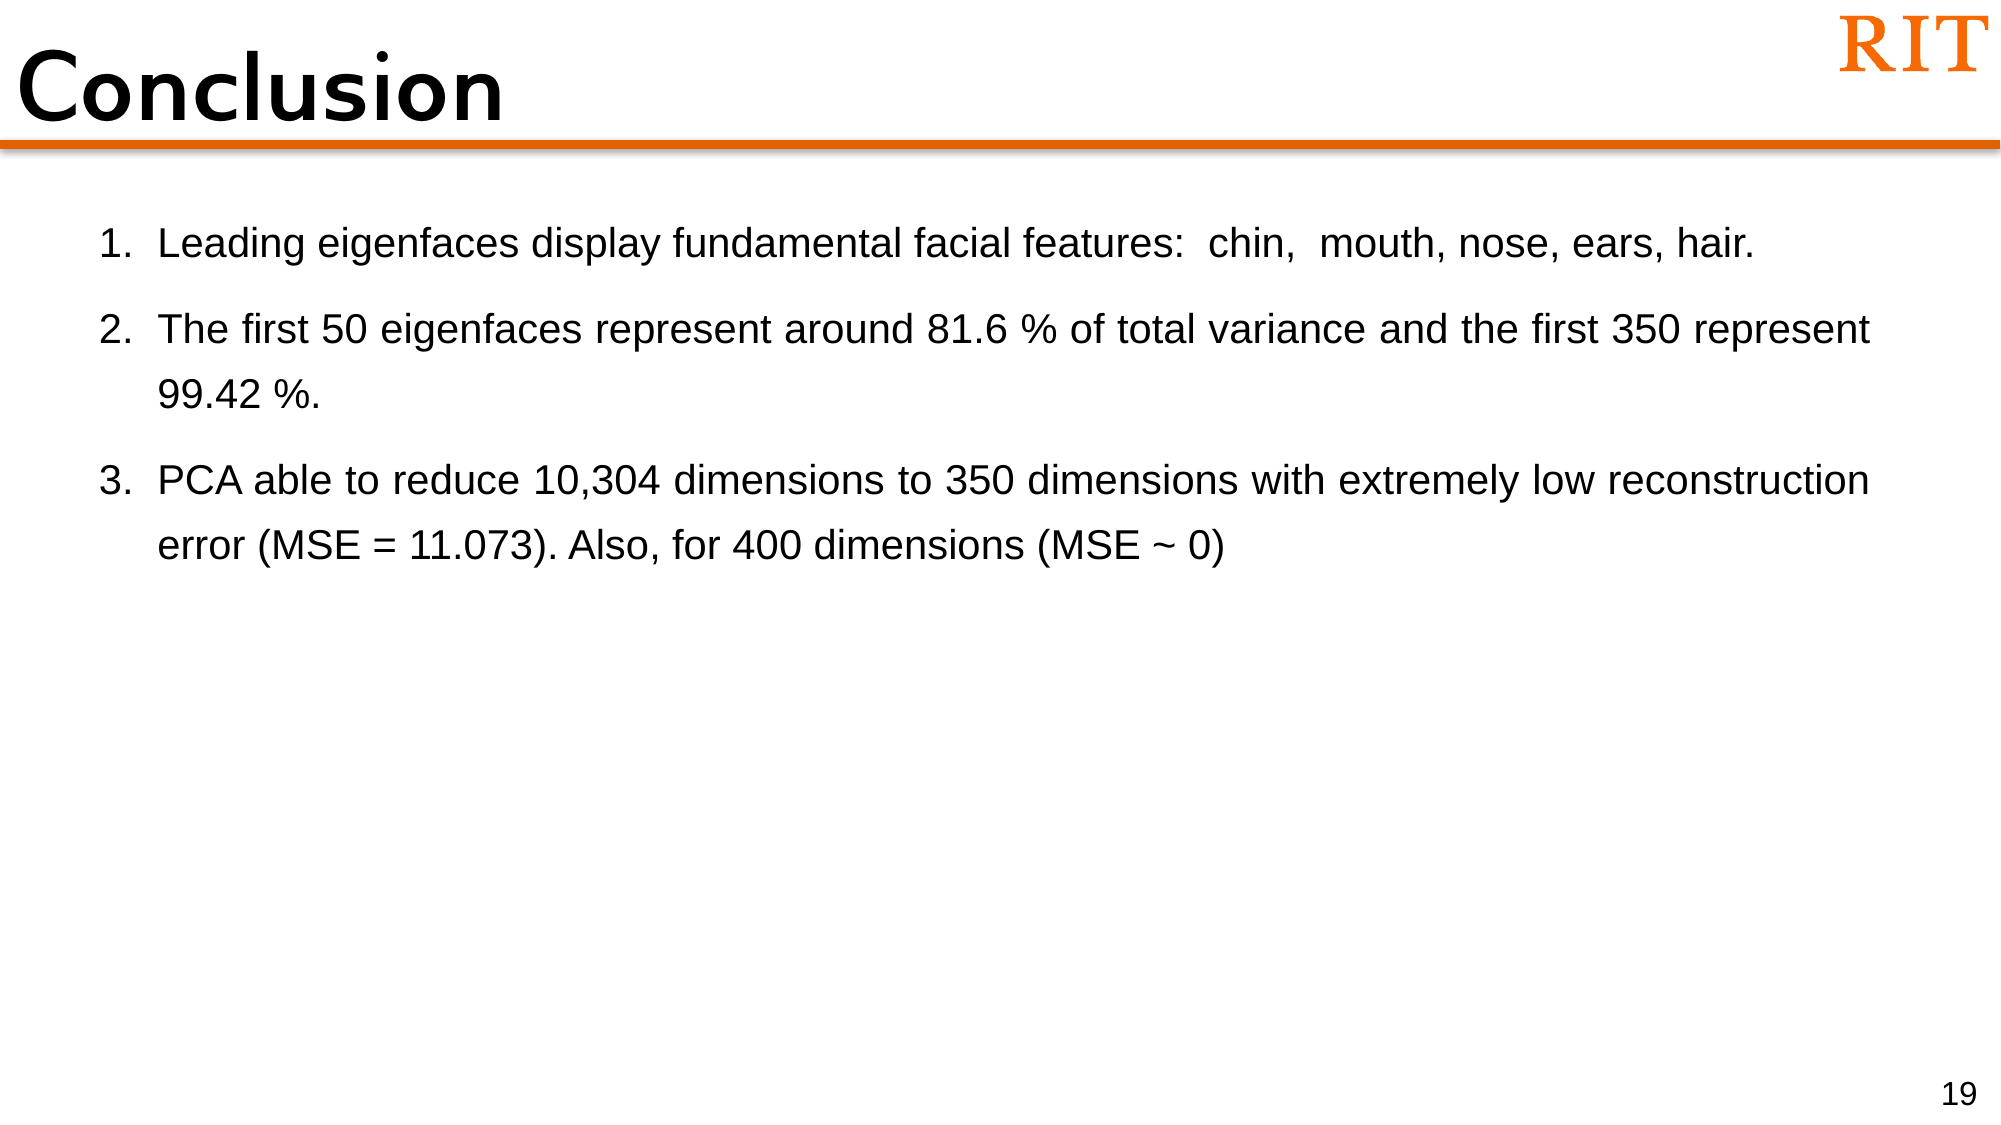

# Conclusion
Leading eigenfaces display fundamental facial features:  chin,  mouth, nose, ears, hair.
The first 50 eigenfaces represent around 81.6 % of total variance and the first 350 represent 99.42 %.
PCA able to reduce 10,304 dimensions to 350 dimensions with extremely low reconstruction error (MSE = 11.073). Also, for 400 dimensions (MSE ~ 0)